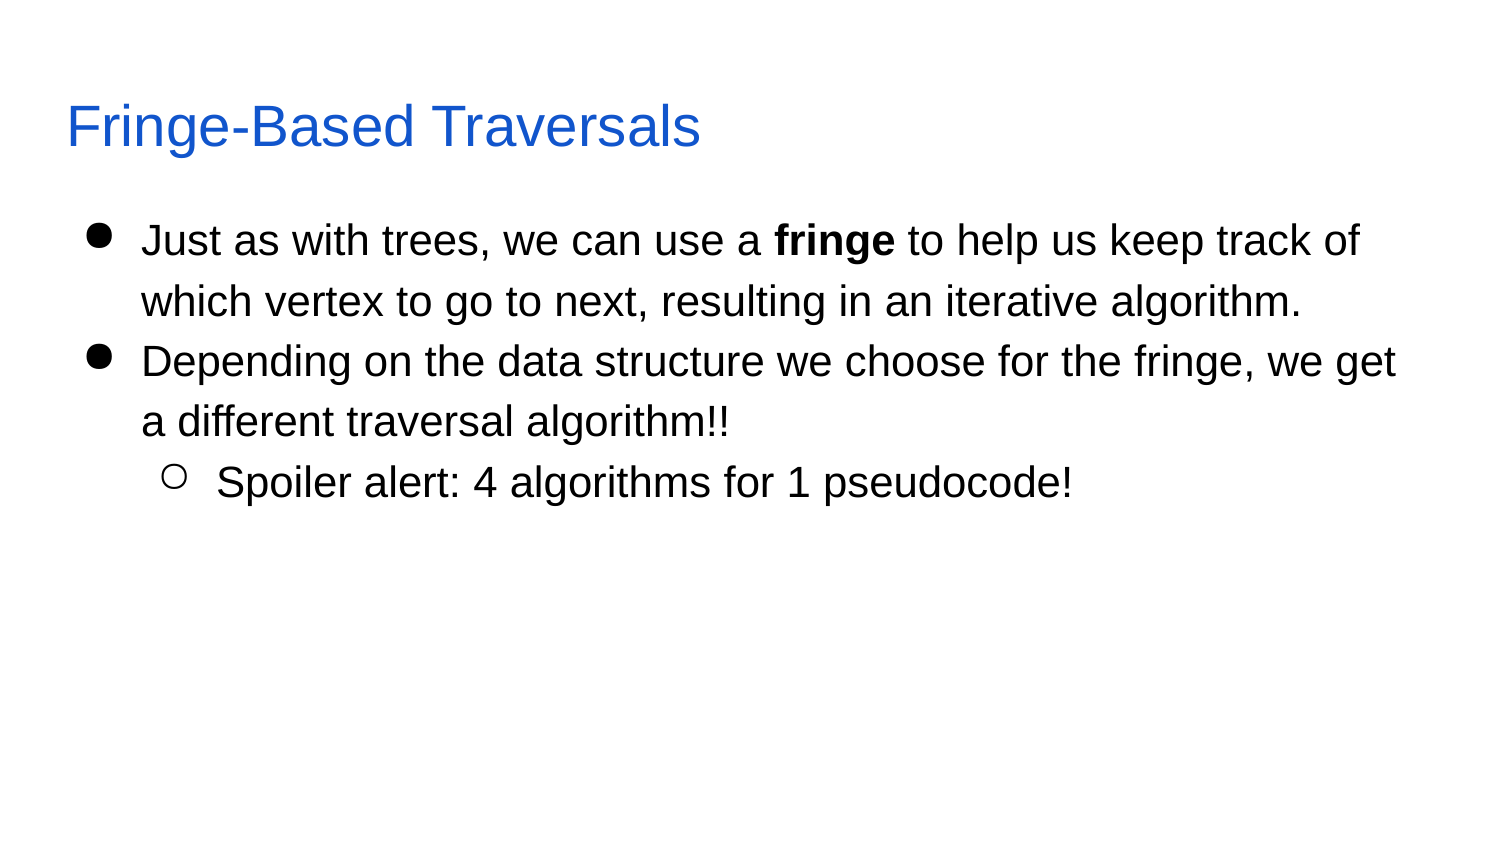

# Fringe-Based Traversals
Just as with trees, we can use a fringe to help us keep track of which vertex to go to next, resulting in an iterative algorithm.
Depending on the data structure we choose for the fringe, we get a different traversal algorithm!!
Spoiler alert: 4 algorithms for 1 pseudocode!